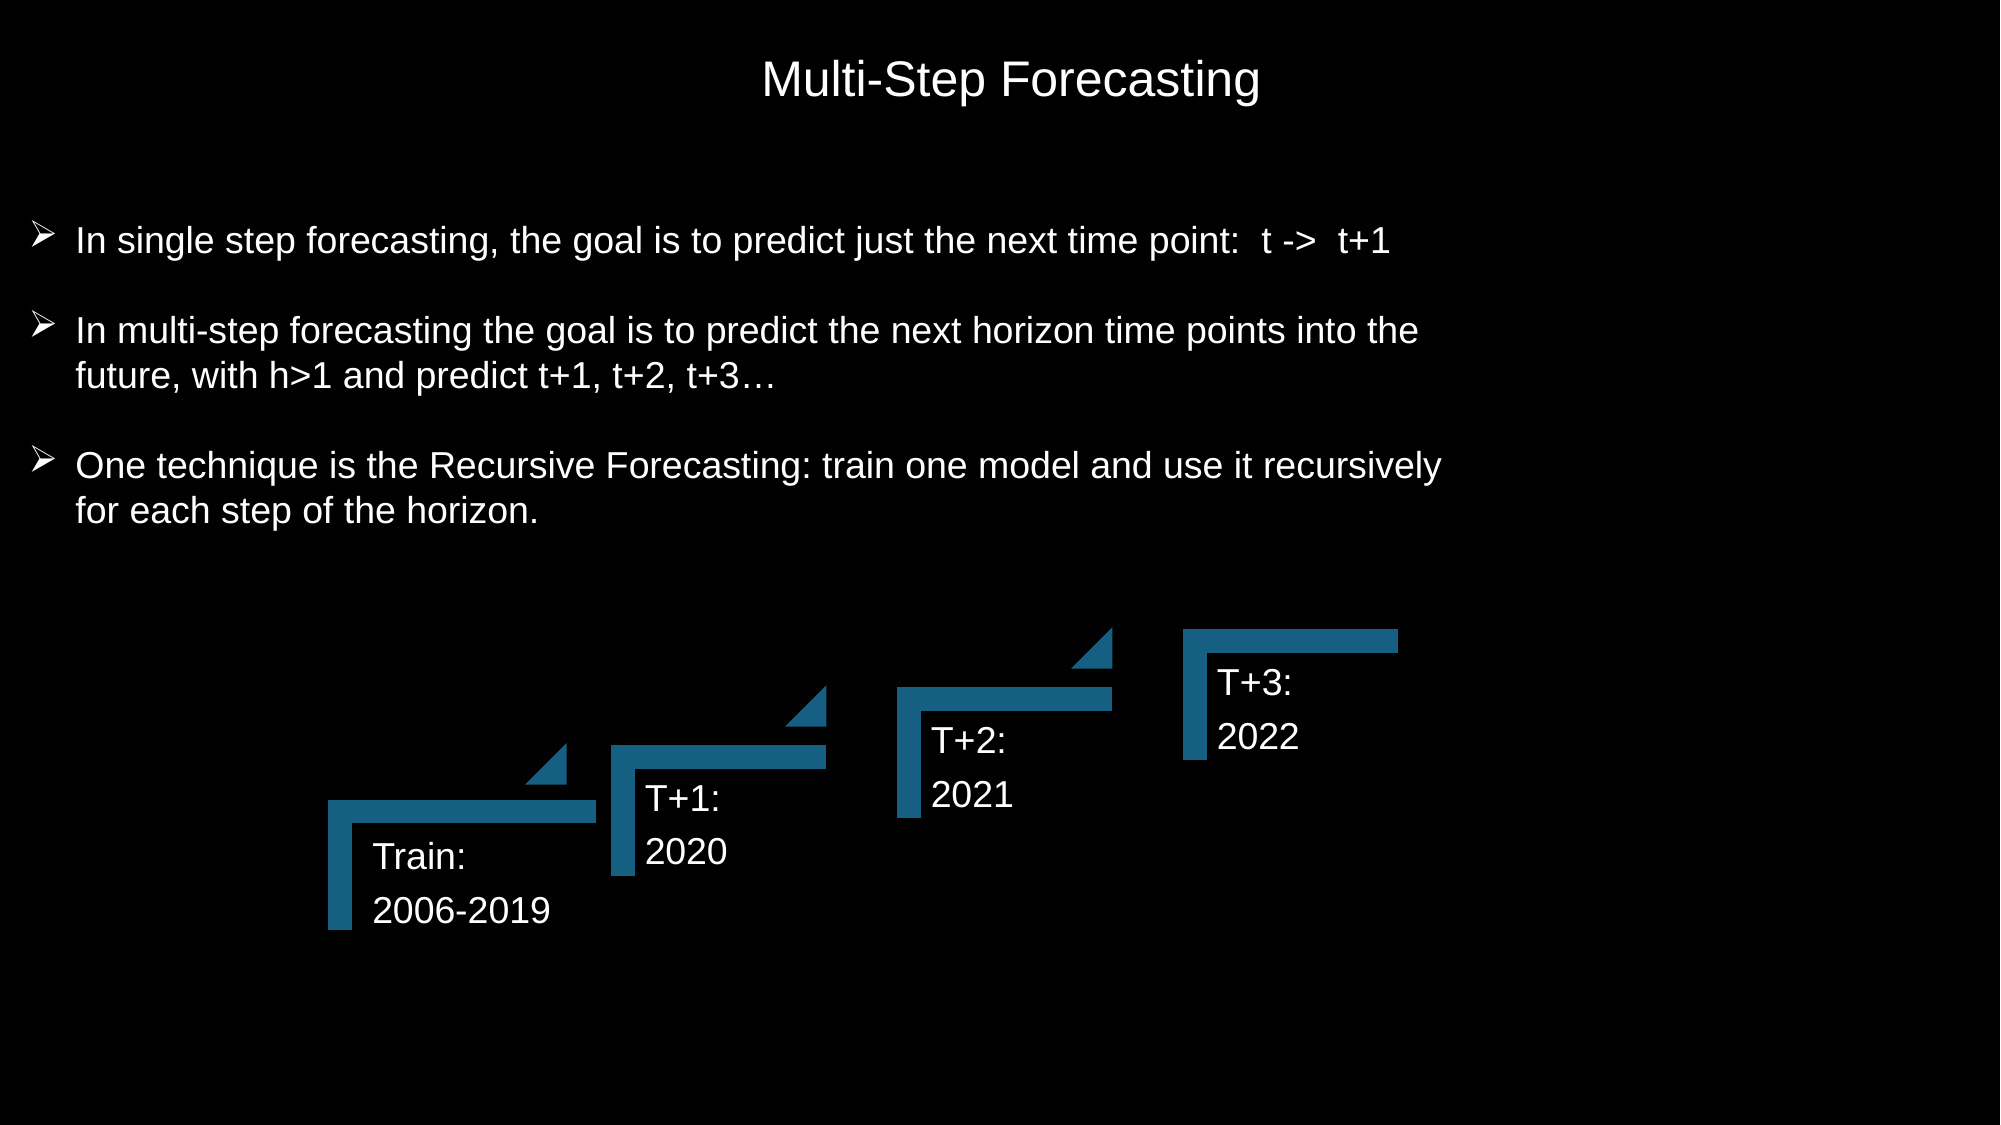

Multi-Step Forecasting
In single step forecasting, the goal is to predict just the next time point:  t ->  t+1

In multi-step forecasting the goal is to predict the next horizon time points into the future, with h>1 and predict t+1, t+2, t+3…

One technique is the Recursive Forecasting: train one model and use it recursively for each step of the horizon.

Train:
2006-2019
T+1:
2020
T+2:
2021
T+3:
2022